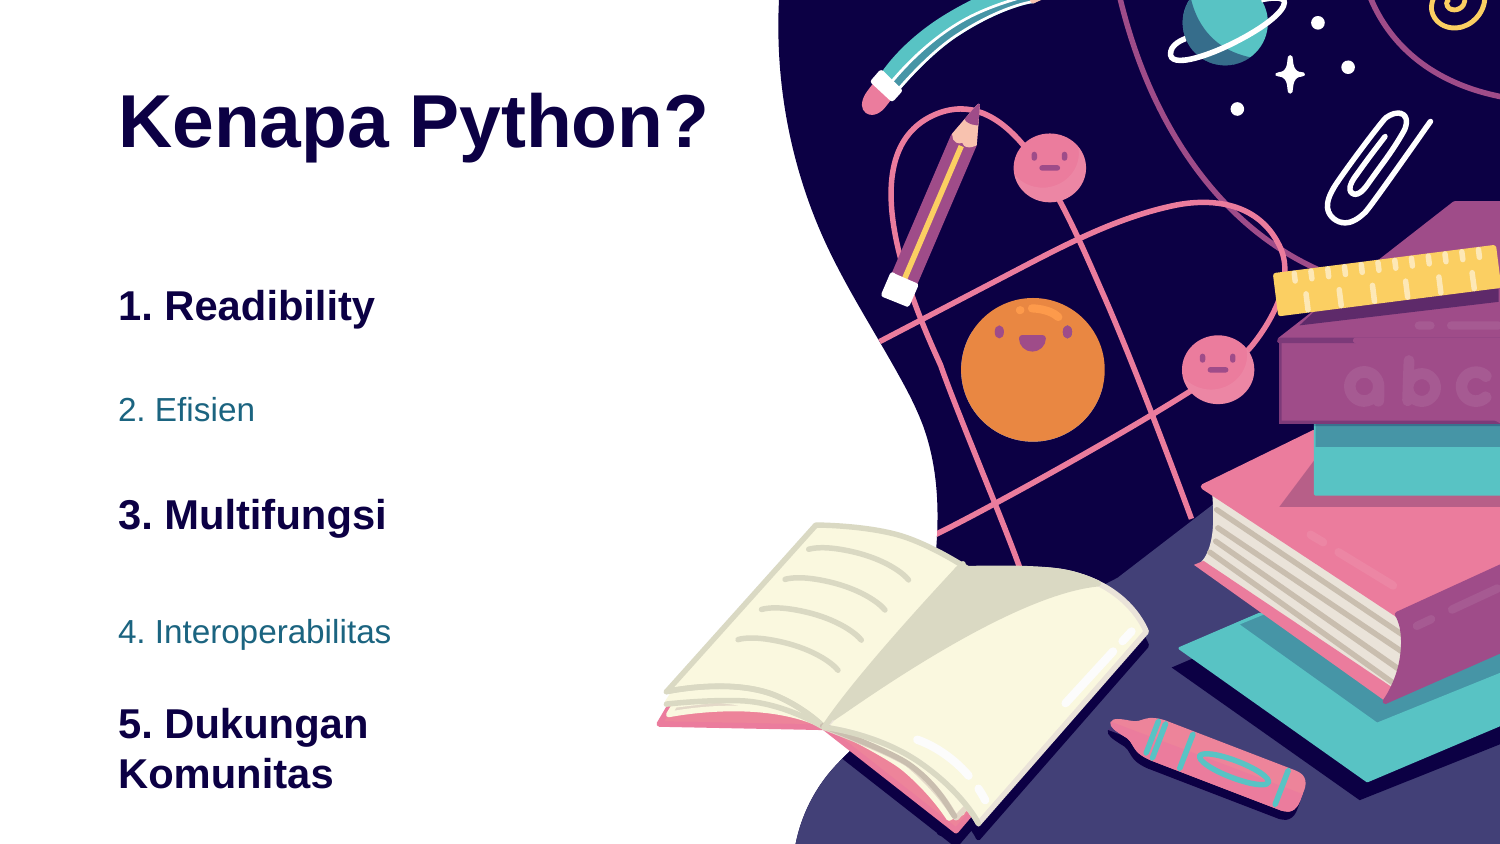

# Kenapa Python?

1. Readibility

2. Efisien
3. Multifungsi
4. Interoperabilitas
5. Dukungan Komunitas